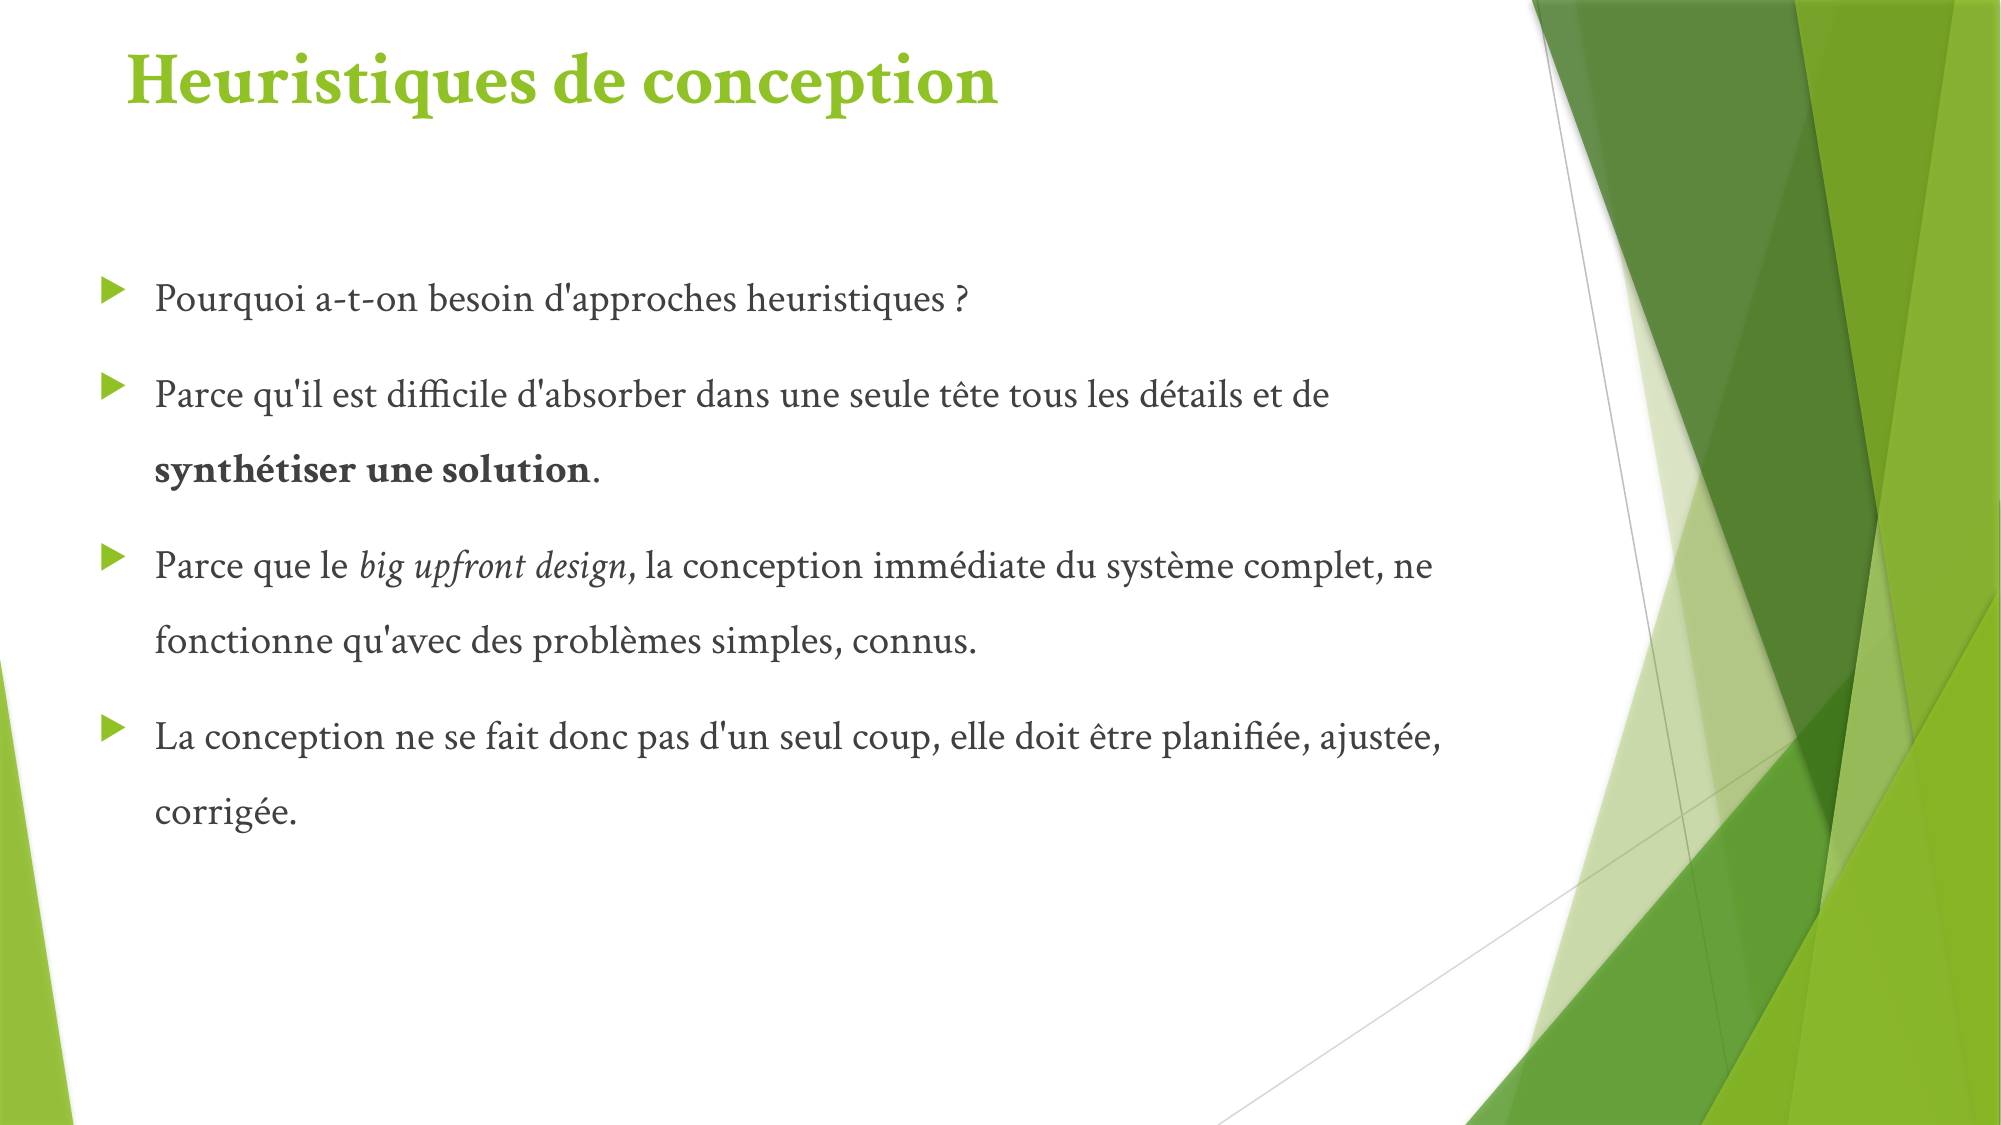

# Heuristiques de conception
Pourquoi a-t-on besoin d'approches heuristiques ?
Parce qu'il est difficile d'absorber dans une seule tête tous les détails et de synthétiser une solution.
Parce que le big upfront design, la conception immédiate du système complet, ne fonctionne qu'avec des problèmes simples, connus.
La conception ne se fait donc pas d'un seul coup, elle doit être planifiée, ajustée, corrigée.